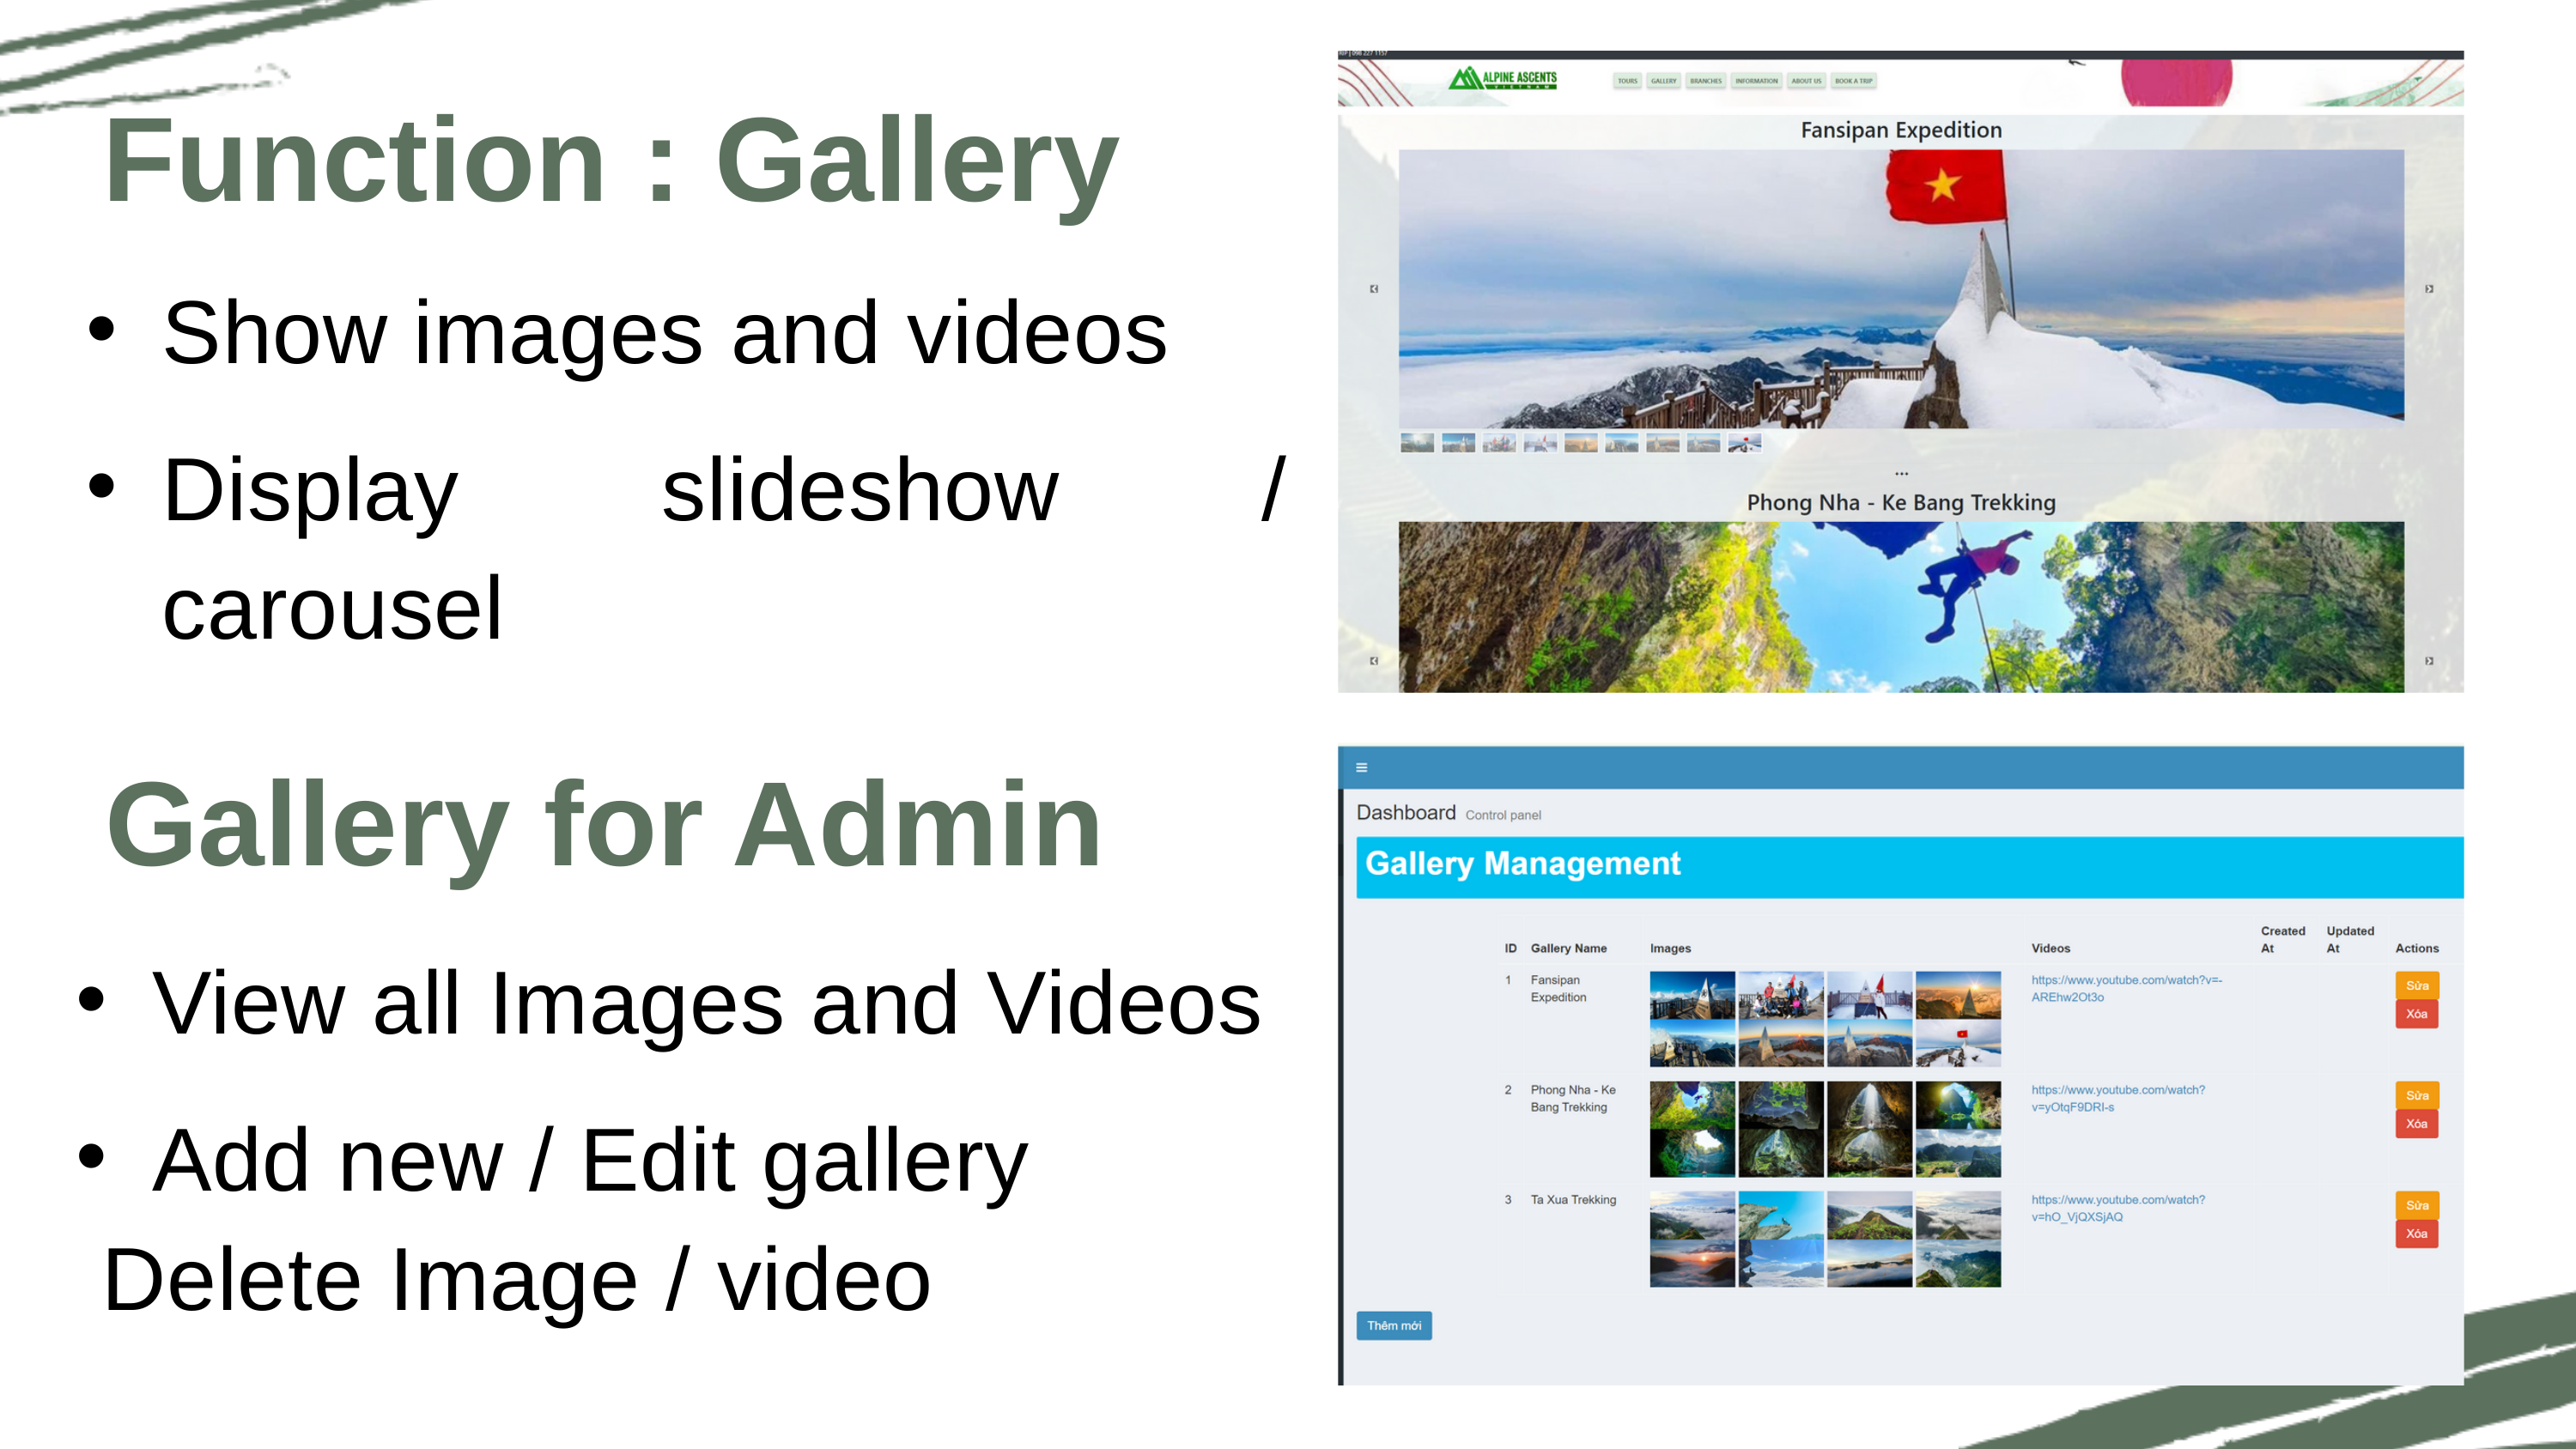

Function : Gallery
Show images and videos

Display slideshow / carousel

Gallery for Admin
View all Images and Videos
Add new / Edit gallery
    Delete Image / video